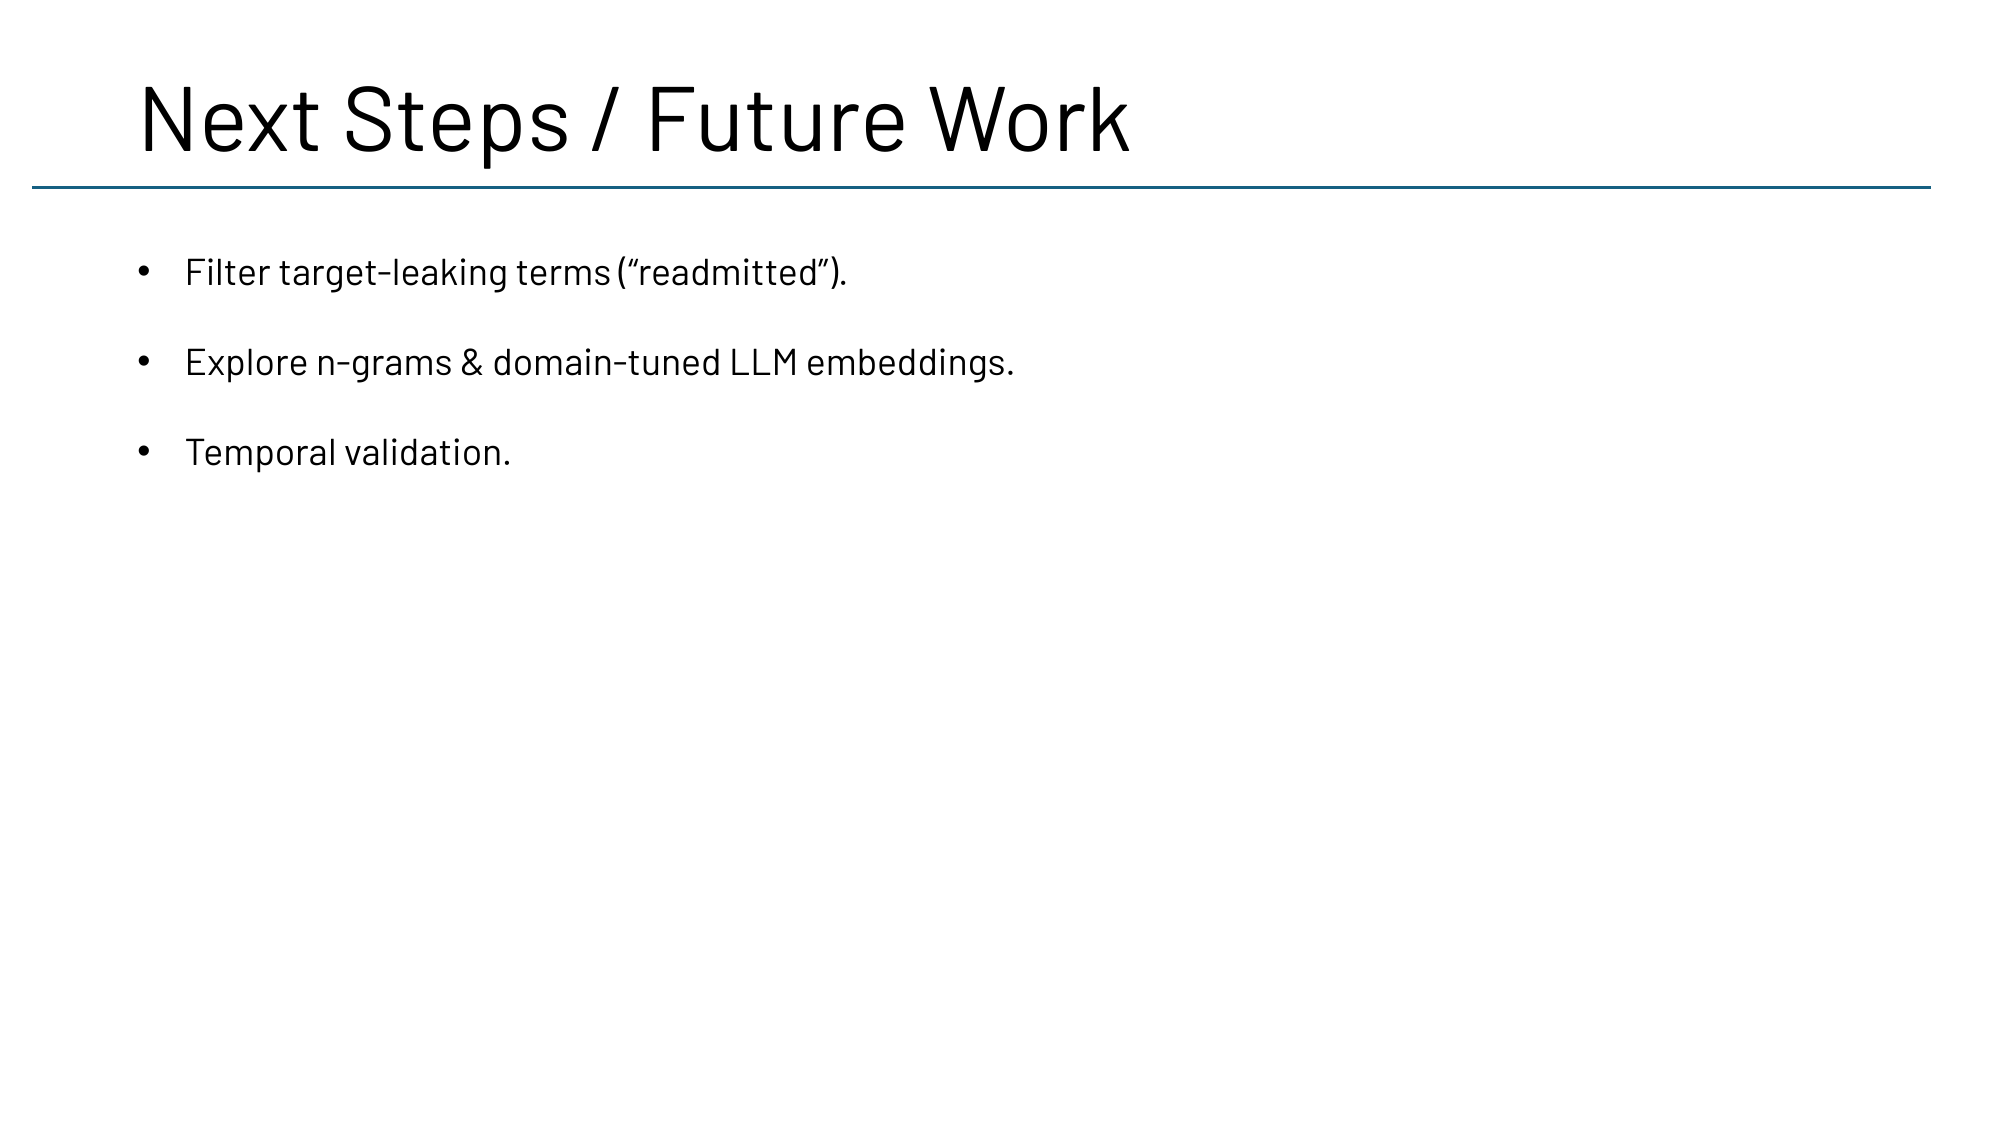

# Next Steps / Future Work
| Filter target-leaking terms (“readmitted”). Explore n-grams & domain-tuned LLM embeddings. Temporal validation. |
| --- |